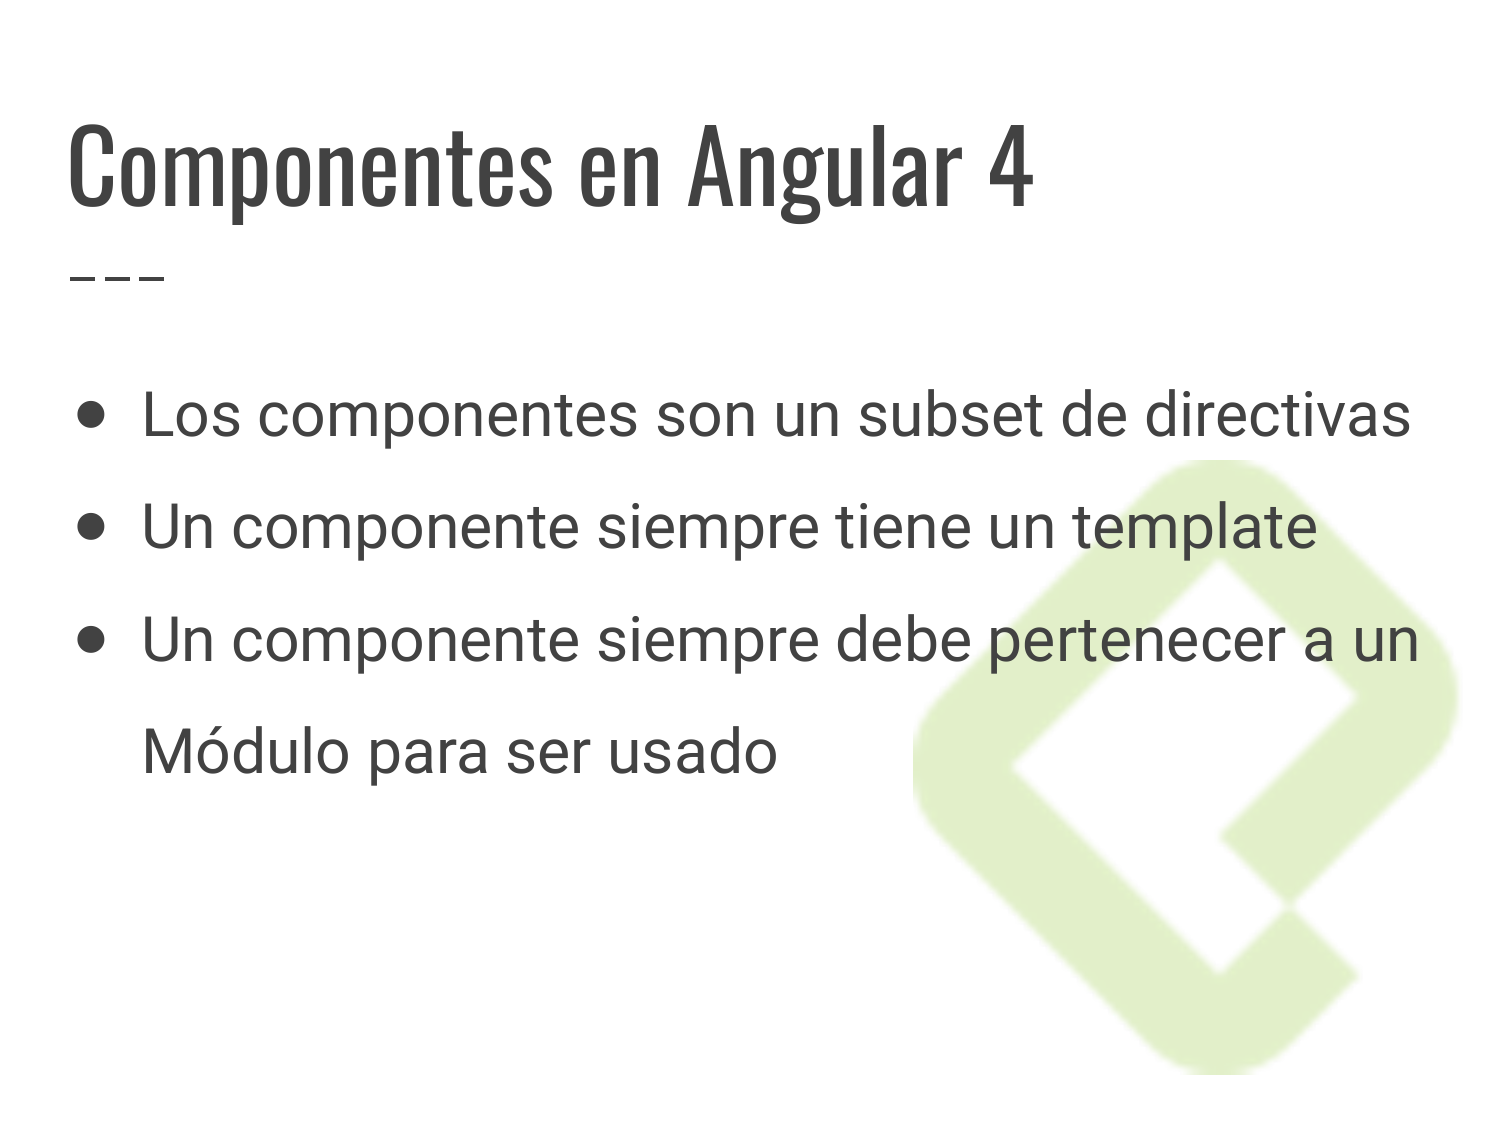

# Componentes en Angular 4
Los componentes son un subset de directivas
Un componente siempre tiene un template
Un componente siempre debe pertenecer a un Módulo para ser usado